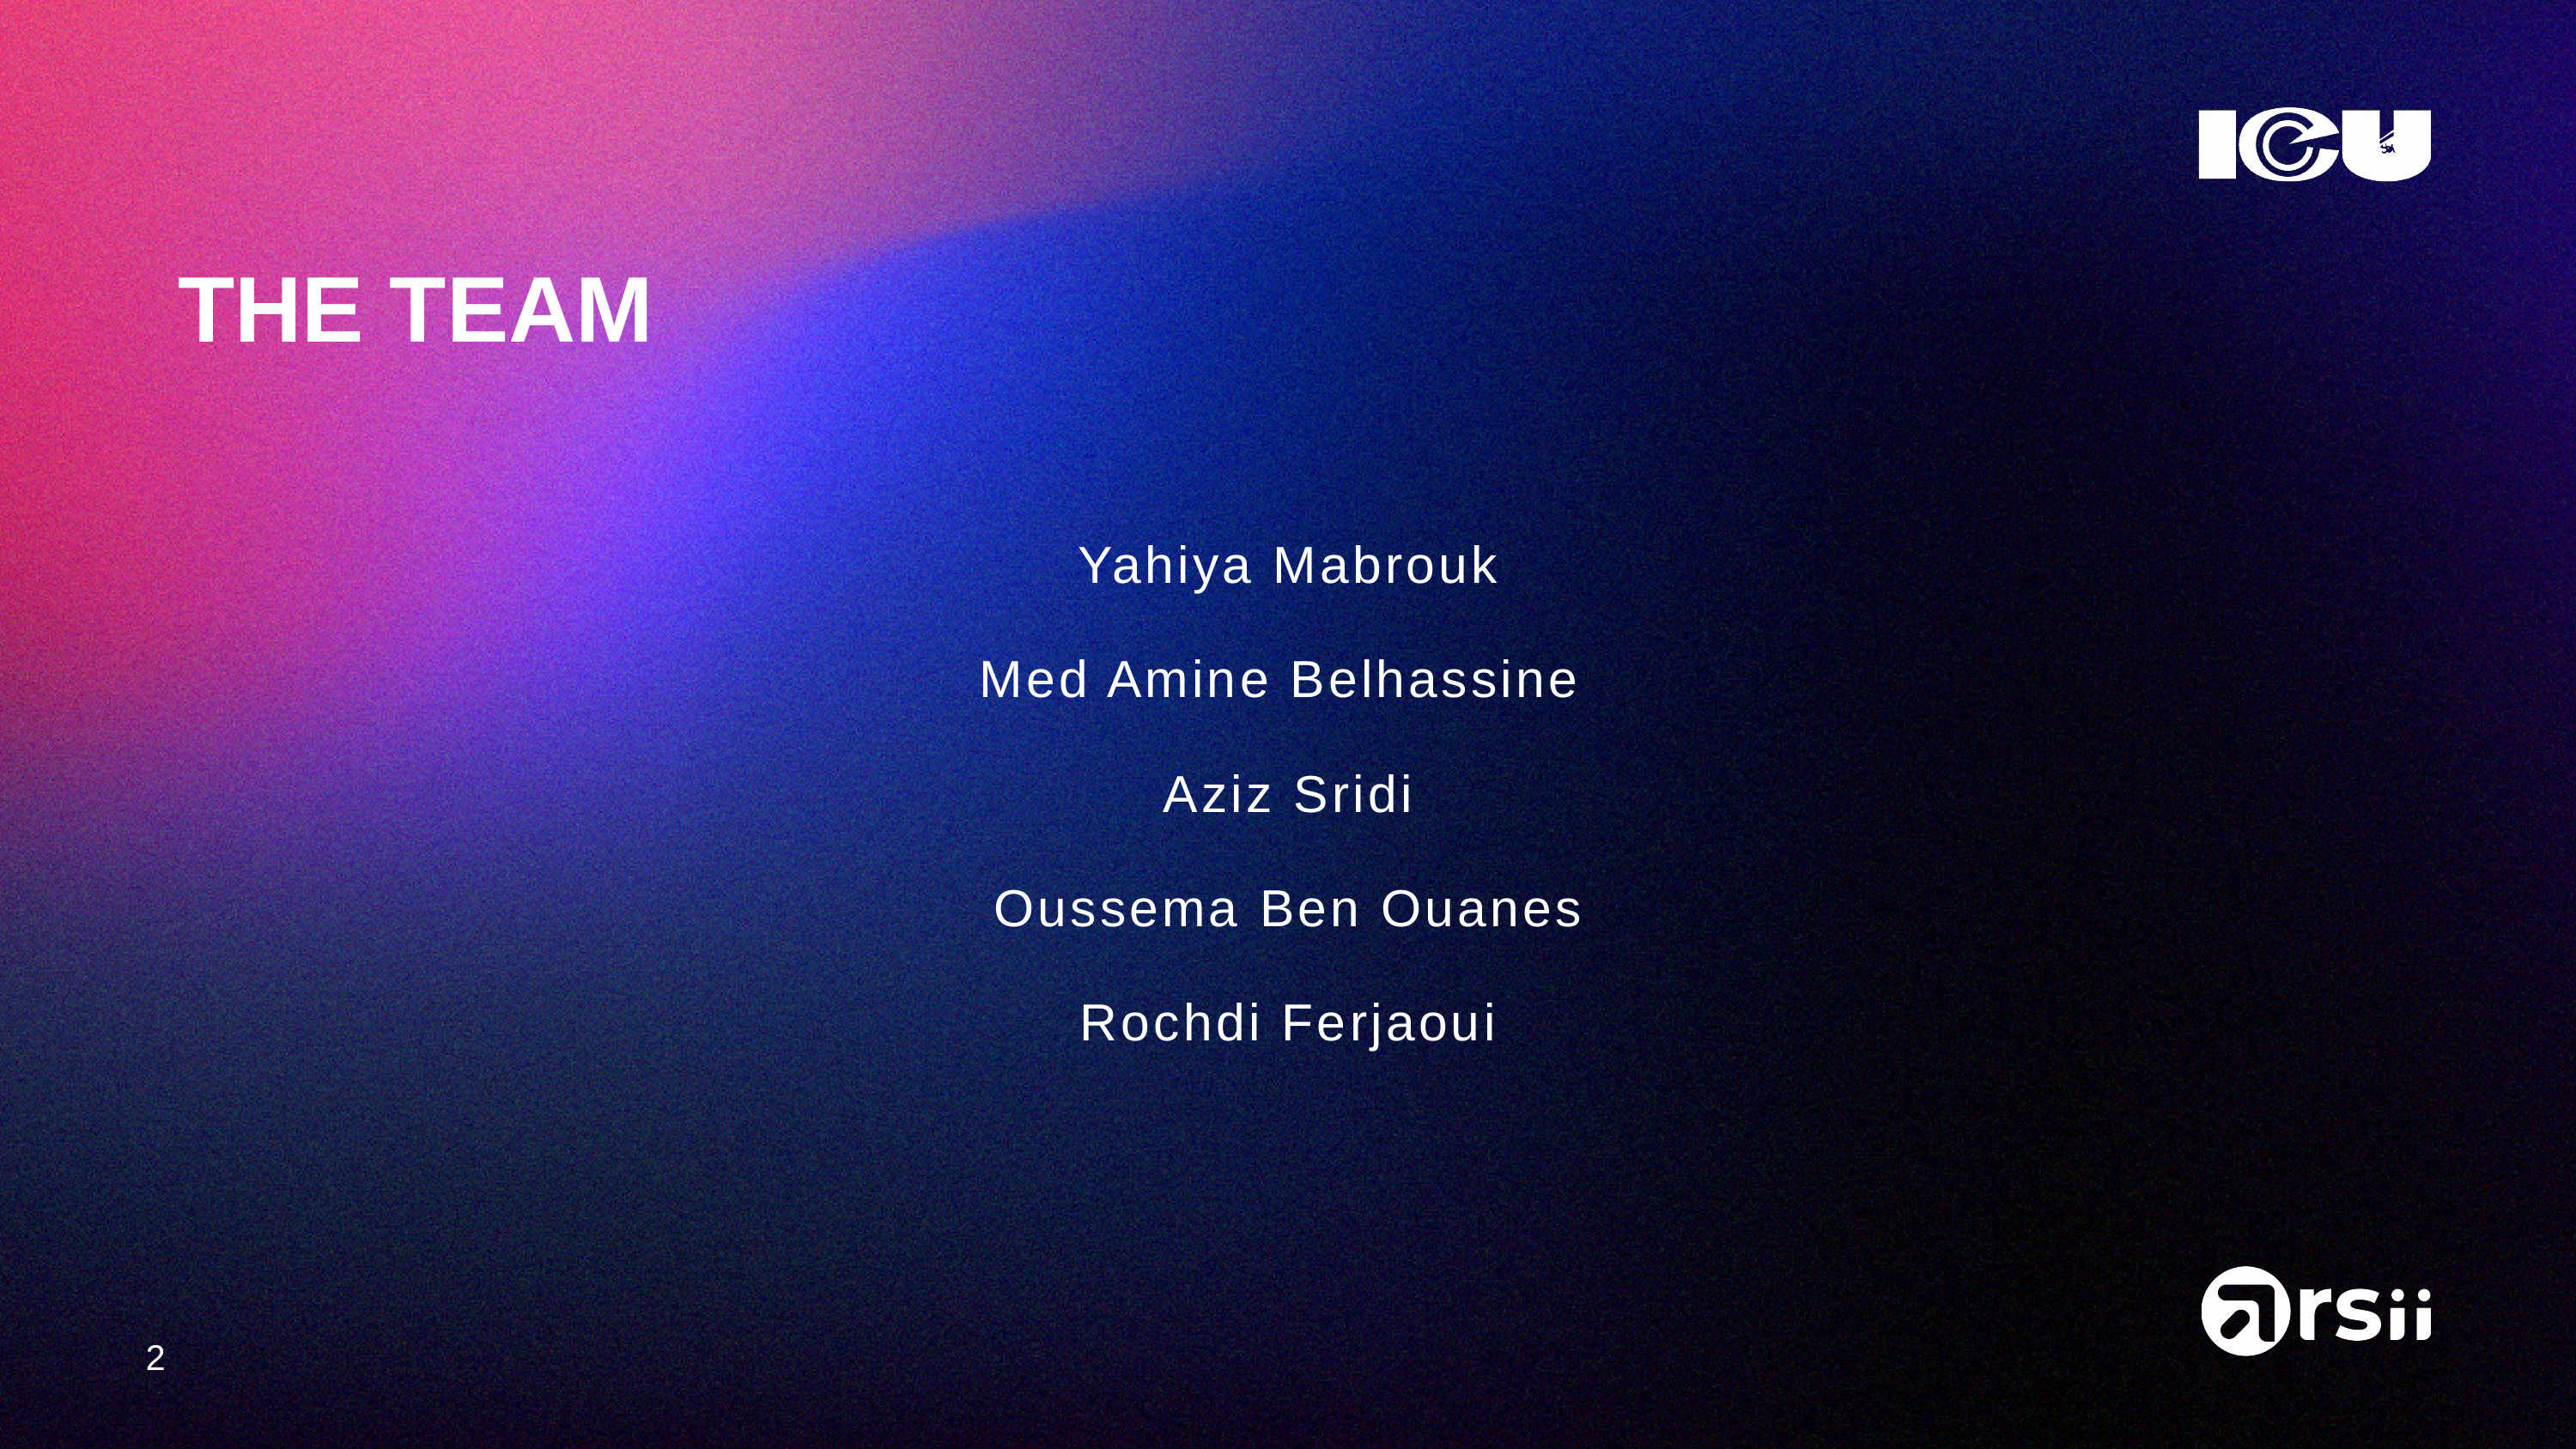

THE TEAM
Yahiya Mabrouk
Med Amine Belhassine
Aziz Sridi
Oussema Ben Ouanes
Rochdi Ferjaoui

2